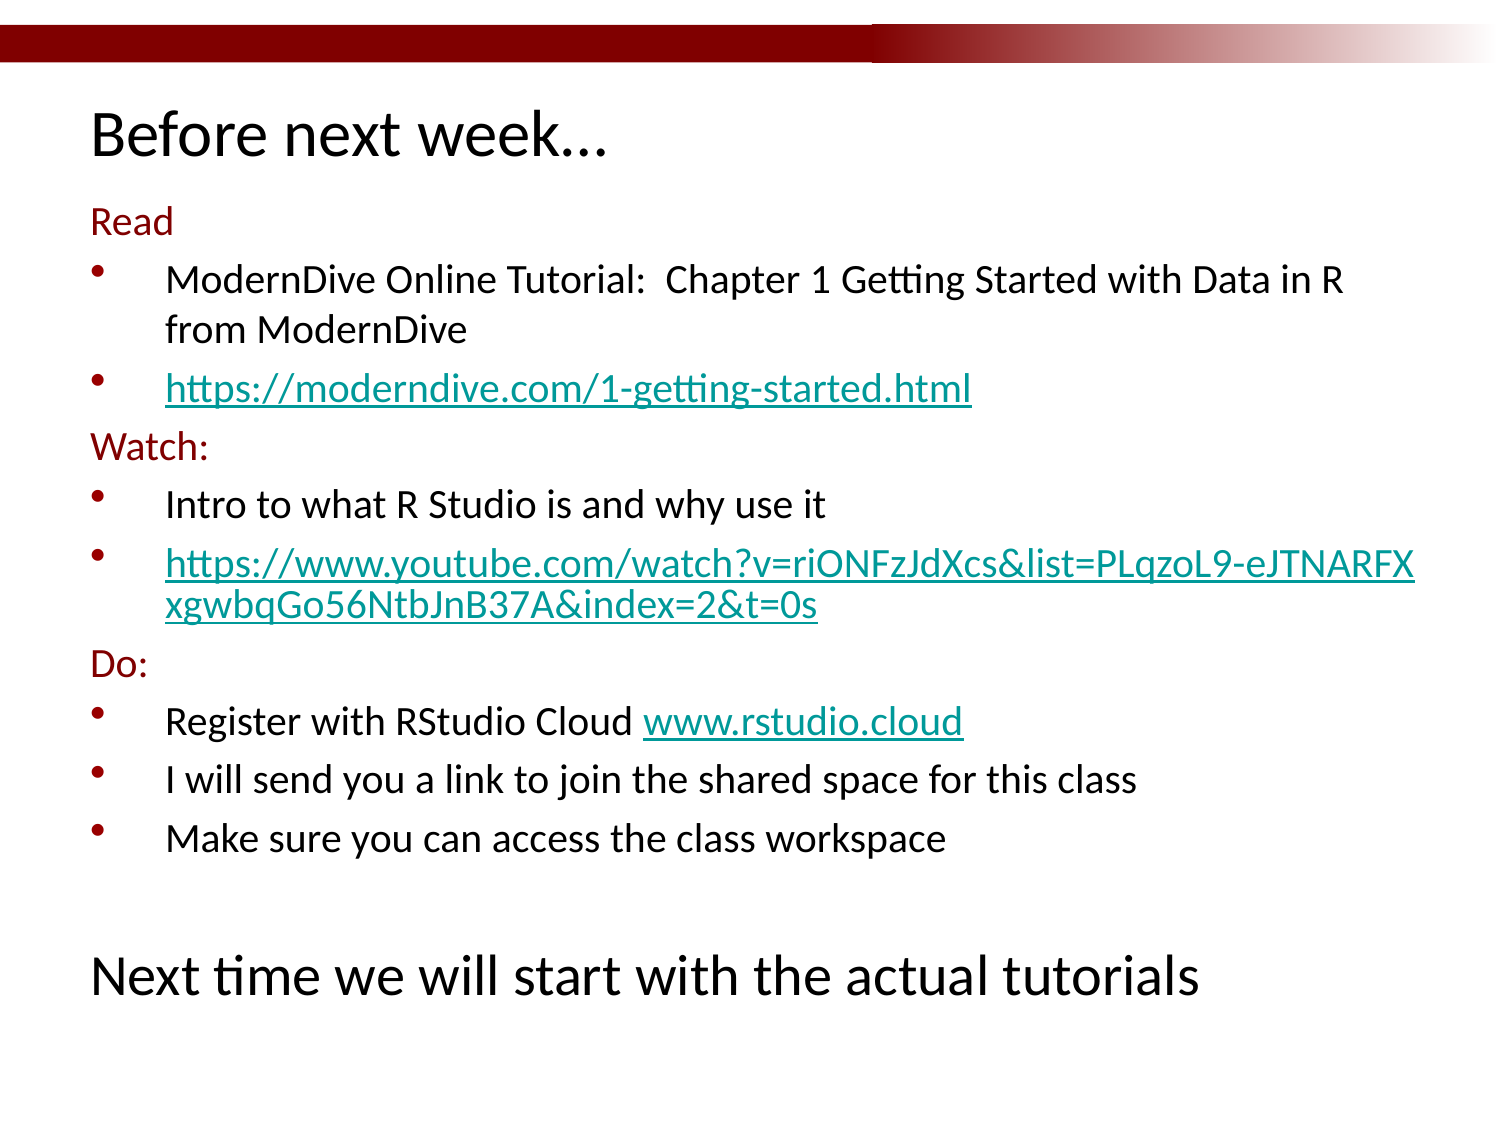

# Before next week…
Read
ModernDive Online Tutorial:  Chapter 1 Getting Started with Data in R from ModernDive
https://moderndive.com/1-getting-started.html
Watch:
Intro to what R Studio is and why use it
https://www.youtube.com/watch?v=riONFzJdXcs&list=PLqzoL9-eJTNARFXxgwbqGo56NtbJnB37A&index=2&t=0s
Do:
Register with RStudio Cloud www.rstudio.cloud
I will send you a link to join the shared space for this class
Make sure you can access the class workspace

Next time we will start with the actual tutorials